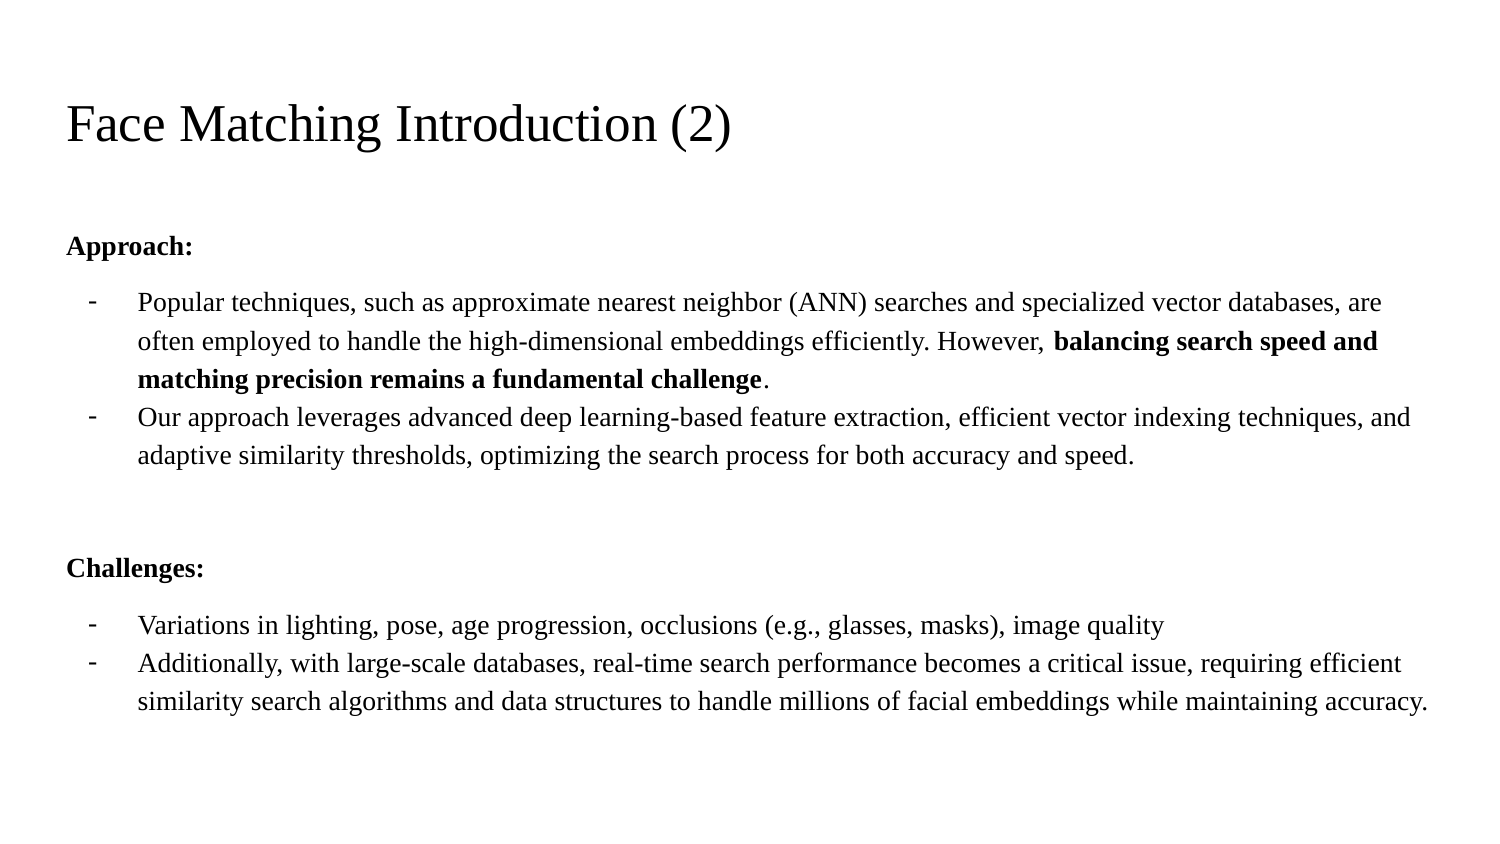

# Face Matching Introduction (2)

Approach:
Popular techniques, such as approximate nearest neighbor (ANN) searches and specialized vector databases, are often employed to handle the high-dimensional embeddings efficiently. However, balancing search speed and matching precision remains a fundamental challenge.
Our approach leverages advanced deep learning-based feature extraction, efficient vector indexing techniques, and adaptive similarity thresholds, optimizing the search process for both accuracy and speed.

Challenges:
Variations in lighting, pose, age progression, occlusions (e.g., glasses, masks), image quality
Additionally, with large-scale databases, real-time search performance becomes a critical issue, requiring efficient similarity search algorithms and data structures to handle millions of facial embeddings while maintaining accuracy.